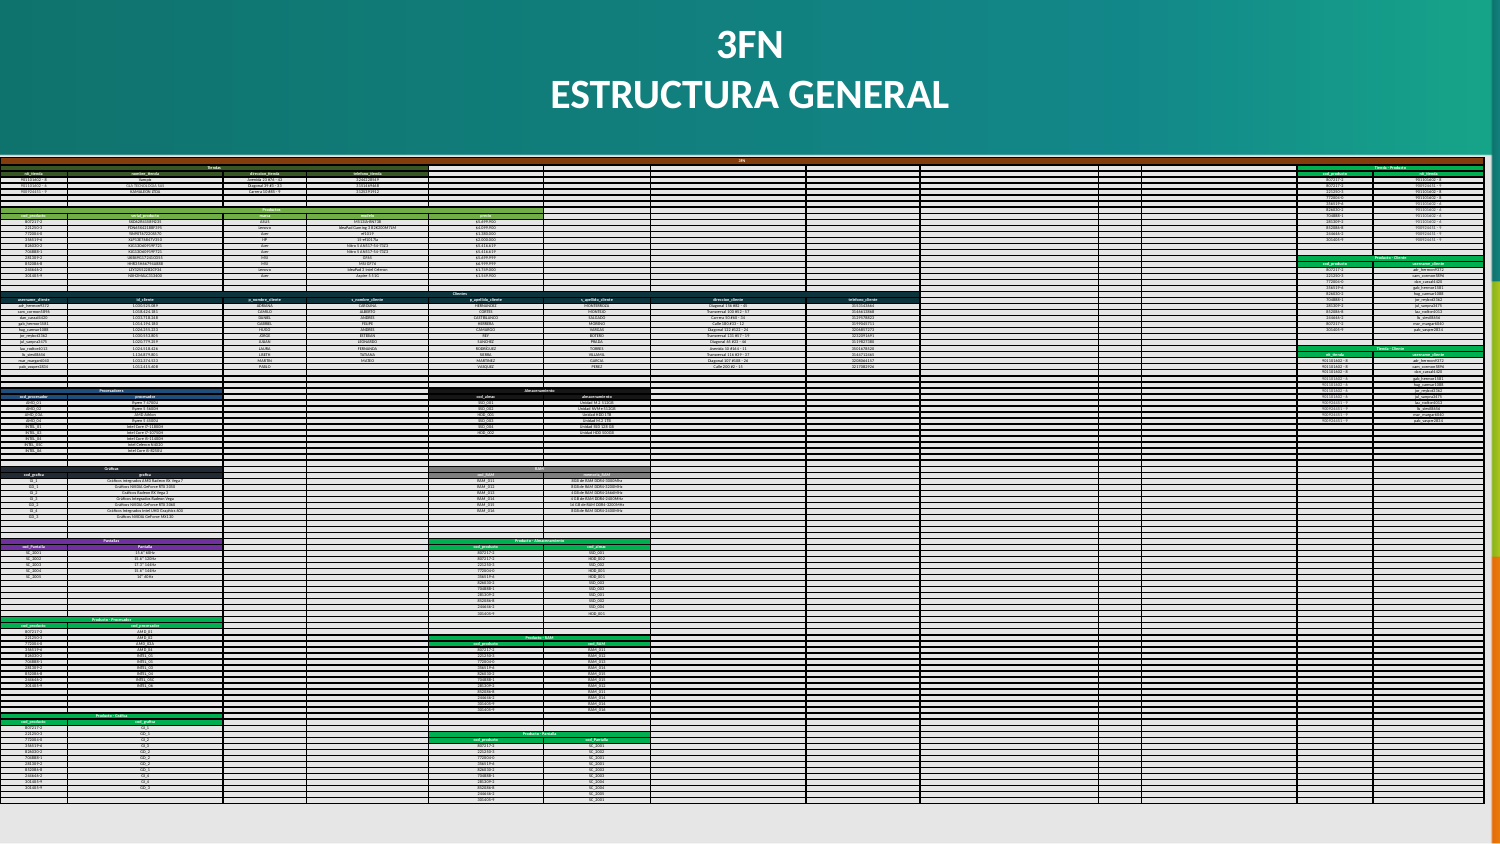

3FN
ESTRUCTURA GENERAL
| 3FN |  |  |  |  |  |  |  |  |  |  |  |  |
| --- | --- | --- | --- | --- | --- | --- | --- | --- | --- | --- | --- | --- |
| Tiendas |  |  |  |  |  |  |  |  |  |  | Tienda - Producto |  |
| nit\_tienda | nombre\_tienda | direccion\_tienda | telefono\_tienda |  |  |  |  |  |  |  | cod\_producto | nit\_tienda |
| 901101602 - 8 | Vampix | Avenida 23 #76 - 43 | 3244228549 |  |  |  |  |  |  |  | 807217-2 | 901101602 - 8 |
| 901101602 - 6 | GLA TECNOLOGIA SAS | Diagonal 39 #3 - 33 | 3151469468 |  |  |  |  |  |  |  | 807217-2 | 900924451 - 9 |
| 900924451 - 9 | KAMALEON LTDA | Carrera 10 #85 - 9 | 3125391912 |  |  |  |  |  |  |  | 221250-3 | 901101602 - 8 |
|  |  |  |  |  |  |  |  |  |  |  | 772004-0 | 901101602 - 8 |
|  |  |  |  |  |  |  |  |  |  |  | 356519-6 | 901101602 - 6 |
| Productos |  |  |  |  |  |  |  |  |  |  | 826030-2 | 901101602 - 6 |
| cod\_producto | serial\_producto | marca | modelo | precio |  |  |  |  |  |  | 704888-1 | 901101602 - 6 |
| 807217-2 | SXD62R41589I235 | ASUS | M513IA-BN738 | $5.699.900 |  |  |  |  |  |  | 281309-2 | 901101602 - 6 |
| 221250-3 | FDN65X42188F395 | Lenovo | IdeaPad Gaming 3 82K200M7LM | $4.099.900 |  |  |  |  |  |  | 852086-8 | 900924451 - 9 |
| 772004-0 | YJN90T67220S570 | Acer | ef1019 | $1.380.000 |  |  |  |  |  |  | 244646-2 | 900924451 - 9 |
| 356519-6 | XLP13E76847V350 | HP | 15-ef1017la | $2.000.000 |  |  |  |  |  |  | 301405-9 | 900924451 - 9 |
| 826030-2 | KJG13O60919F721 | Acer | Nitro 5 AN517-54-73Z3 | $5.416.619 |  |  |  |  |  |  |  |  |
| 704888-1 | KJG13O60919F721 | Acer | Nitro 5 AN517-54-73Z3 | $5.416.619 |  |  |  |  |  |  |  |  |
| 281309-2 | UKB49G17241O355 | MSI | GF65 | $5.699.999 |  |  |  |  |  |  | Producto - Cliente |  |
| 852086-8 | HHR35H66794A888 | MSI | MSI GF76 | $6.999.999 |  |  |  |  |  |  | cod\_producto | username\_cliente |
| 244646-2 | LZY32S52282C934 | Lenovo | IdeaPad 3 Intel Celeron | $1.749.000 |  |  |  |  |  |  | 807217-2 | adr\_hermon9372 |
| 301405-9 | NXH2MALC313400 | Acer | Aspire 5 51G | $1.549.900 |  |  |  |  |  |  | 221250-3 | cam\_cormon5896 |
|  |  |  |  |  |  |  |  |  |  |  | 772004-0 | dan\_cassal4420 |
|  |  |  |  |  |  |  |  |  |  |  | 356519-6 | gab\_hermor1581 |
| Clientes |  |  |  |  |  |  |  |  |  |  | 826030-2 | hug\_camvar1088 |
| username\_cliente | id\_cliente | p\_nombre\_cliente | s\_nombre\_cliente | p\_apellido\_cliente | s\_apellido\_cliente | direccion\_cliente | telefono\_cliente |  |  |  | 704888-1 | jor\_reybot3362 |
| adr\_hermon9372 | 1.030.525.089 | ADRIANA | CAROLINA | HERNANDEZ | MONTERROZA | Diagonal 156 #82 - 45 | 3153143664 |  |  |  | 281309-2 | jul\_sanpra3475 |
| cam\_cormon5896 | 1.018.424.181 | CAMILO | ALBERTO | CORTÉS | MONTEJO | Transversal 100 #52 - 57 | 3146613868 |  |  |  | 852086-8 | lau\_rodtor4013 |
| dan\_cassal4420 | 1.033.718.248 | DANIEL | ANDRÉS | CASTIBLANCO | SALGADO | Carrera 50 #60 - 34 | 3129578823 |  |  |  | 244646-2 | lis\_sievil8656 |
| gab\_hermor1581 | 1.014.194.180 | GABRIEL | FELIPE | HERRERA | MORENO | Calle 180 #33 - 12 | 3199045711 |  |  |  | 807217-2 | mar\_margar6040 |
| hug\_camvar1088 | 1.026.255.233 | HUGO | ANDRÉS | CAMARGO | VARGAS | Diagonal 122 #122 - 24 | 3206857273 |  |  |  | 301405-9 | pab\_vasper2834 |
| jor\_reybot3362 | 1.030.553.805 | JORGE | ESTEBAN | REY | BOTERO | Transversal 131 #57 - 19 | 3232091691 |  |  |  |  |  |
| jul\_sanpra3475 | 1.020.779.259 | JULIAN | LEONARDO | SANCHEZ | PRADA | Diagonal 65 #23 - 46 | 3119827380 |  |  |  |  |  |
| lau\_rodtor4013 | 1.024.518.426 | LAURA | FERNANDA | RODRÍGUEZ | TORRES | Avenida 10 #164 - 11 | 3501678520 |  |  |  | Tienda - Cliente |  |
| lis\_sievil8656 | 1.136.879.801 | LISETH | TATIANA | SIERRA | VILLAMIL | Transversal 116 #39 - 37 | 3144712465 |  |  |  | nit\_tienda | username\_cliente |
| mar\_margar6040 | 1.032.374.533 | MARTIN | MATEO | MARTINEZ | GARCIA | Diagonal 107 #108 - 26 | 3208064157 |  |  |  | 901101602 - 8 | adr\_hermon9372 |
| pab\_vasper2834 | 1.012.415.608 | PABLO |  | VASQUEZ | PEREZ | Calle 200 #2 - 15 | 3217082926 |  |  |  | 901101602 - 8 | cam\_cormon5896 |
|  |  |  |  |  |  |  |  |  |  |  | 901101602 - 8 | dan\_cassal4420 |
|  |  |  |  |  |  |  |  |  |  |  | 901101602 - 6 | gab\_hermor1581 |
|  |  |  |  |  |  |  |  |  |  |  | 901101602 - 6 | hug\_camvar1088 |
| Procesadores |  |  |  | Almacenamiento |  |  |  |  |  |  | 901101602 - 6 | jor\_reybot3362 |
| cod\_procesador | procesador |  |  | cod\_almac | almacenamiento |  |  |  |  |  | 901101602 - 6 | jul\_sanpra3475 |
| AMD\_01 | Ryzen 7 4700U |  |  | SSD\_001 | Unidad M.2 512GB |  |  |  |  |  | 900924451 - 9 | lau\_rodtor4013 |
| AMD\_02 | Ryzen 5 5600H |  |  | SSD\_002 | Unidad NVMe 512GB |  |  |  |  |  | 900924451 - 9 | lis\_sievil8656 |
| AMD\_03A | AMD Athlon |  |  | HDD\_001 | Unidad HDD 1TB |  |  |  |  |  | 900924451 - 9 | mar\_margar6040 |
| AMD\_04 | Ryzen 5 4500U |  |  | SSD\_003 | Unidad M.2 1TB |  |  |  |  |  | 900924451 - 9 | pab\_vasper2834 |
| INTEL\_01 | Intel Core i7-11800H |  |  | SSD\_004 | Unidad SSD 128 GB |  |  |  |  |  |  |  |
| INTEL\_03 | Intel Core i7-10750H |  |  | HDD\_002 | Unidad HDD 500GB |  |  |  |  |  |  |  |
| INTEL\_04 | Intel Core i5-11400H |  |  |  |  |  |  |  |  |  |  |  |
| INTEL\_05C | Intel Celeron N4020 |  |  |  |  |  |  |  |  |  |  |  |
| INTEL\_06 | Intel Core i5-8250U |  |  |  |  |  |  |  |  |  |  |  |
|  |  |  |  |  |  |  |  |  |  |  |  |  |
|  |  |  |  |  |  |  |  |  |  |  |  |  |
| Gráficas |  |  |  | RAM |  |  |  |  |  |  |  |  |
| cod\_grafica | grafica |  |  | cod\_RAM | memoria\_RAM |  |  |  |  |  |  |  |
| GI\_1 | Gráficos integrados AMD Radeon RX Vega 7 |  |  | RAM\_011 | 8GB de RAM DDR4-3000Mhz |  |  |  |  |  |  |  |
| GD\_1 | Gráficos NVIDIA GeForce RTX 3050 |  |  | RAM\_012 | 8GB de RAM DDR4-3200MHz |  |  |  |  |  |  |  |
| GI\_2 | Gráficos Radeon RX Vega 3 |  |  | RAM\_013 | 4GB de RAM DDR4-2666MHz |  |  |  |  |  |  |  |
| GI\_3 | Gráficos Integrados Radeon Vega |  |  | RAM\_014 | 4 GB de RAM DDR4-2400MHz |  |  |  |  |  |  |  |
| GD\_2 | Gráficos NVIDIA GeForce RTX 3060 |  |  | RAM\_015 | 16 GB de RAM DDR4-3200MHz |  |  |  |  |  |  |  |
| GI\_4 | Gráficos Integrados Intel UHD Graphics 600 |  |  | RAM\_016 | 8GB de RAM DDR4-2400MHz |  |  |  |  |  |  |  |
| GD\_3 | Gráficos NVIDIA GeForce MX130 |  |  |  |  |  |  |  |  |  |  |  |
|  |  |  |  |  |  |  |  |  |  |  |  |  |
|  |  |  |  |  |  |  |  |  |  |  |  |  |
|  |  |  |  |  |  |  |  |  |  |  |  |  |
| Pantallas |  |  |  | Producto - Almacenamiento |  |  |  |  |  |  |  |  |
| cod\_Pantalla | Pantalla |  |  | cod\_producto | cod\_almac |  |  |  |  |  |  |  |
| SC\_2001 | 15.6" 60Hz |  |  | 807217-2 | SSD\_001 |  |  |  |  |  |  |  |
| SC\_2002 | 15.6" 120Hz |  |  | 807217-2 | HDD\_002 |  |  |  |  |  |  |  |
| SC\_2003 | 17.3" 144Hz |  |  | 221250-3 | SSD\_002 |  |  |  |  |  |  |  |
| SC\_2004 | 15.6" 144Hz |  |  | 772004-0 | HDD\_001 |  |  |  |  |  |  |  |
| SC\_2005 | 14" 60Hz |  |  | 356519-6 | HDD\_001 |  |  |  |  |  |  |  |
|  |  |  |  | 826030-2 | SSD\_003 |  |  |  |  |  |  |  |
|  |  |  |  | 704888-1 | SSD\_003 |  |  |  |  |  |  |  |
|  |  |  |  | 281309-2 | SSD\_001 |  |  |  |  |  |  |  |
|  |  |  |  | 852086-8 | SSD\_002 |  |  |  |  |  |  |  |
|  |  |  |  | 244646-2 | SSD\_004 |  |  |  |  |  |  |  |
|  |  |  |  | 301405-9 | HDD\_001 |  |  |  |  |  |  |  |
| Producto - Procesador |  |  |  |  |  |  |  |  |  |  |  |  |
| cod\_producto | cod\_procesador |  |  |  |  |  |  |  |  |  |  |  |
| 807217-2 | AMD\_01 |  |  |  |  |  |  |  |  |  |  |  |
| 221250-3 | AMD\_02 |  |  | Producto - RAM |  |  |  |  |  |  |  |  |
| 772004-0 | AMD\_03A |  |  | cod\_producto | cod\_RAM |  |  |  |  |  |  |  |
| 356519-6 | AMD\_04 |  |  | 807217-2 | RAM\_011 |  |  |  |  |  |  |  |
| 826030-2 | INTEL\_01 |  |  | 221250-3 | RAM\_012 |  |  |  |  |  |  |  |
| 704888-1 | INTEL\_01 |  |  | 772004-0 | RAM\_013 |  |  |  |  |  |  |  |
| 281309-2 | INTEL\_03 |  |  | 356519-6 | RAM\_014 |  |  |  |  |  |  |  |
| 852086-8 | INTEL\_04 |  |  | 826030-2 | RAM\_015 |  |  |  |  |  |  |  |
| 244646-2 | INTEL\_05C |  |  | 704888-1 | RAM\_015 |  |  |  |  |  |  |  |
| 301405-9 | INTEL\_06 |  |  | 281309-2 | RAM\_012 |  |  |  |  |  |  |  |
|  |  |  |  | 852086-8 | RAM\_011 |  |  |  |  |  |  |  |
|  |  |  |  | 244646-2 | RAM\_014 |  |  |  |  |  |  |  |
|  |  |  |  | 301405-9 | RAM\_014 |  |  |  |  |  |  |  |
|  |  |  |  | 301405-9 | RAM\_016 |  |  |  |  |  |  |  |
| Producto - Gráfica |  |  |  |  |  |  |  |  |  |  |  |  |
| cod\_producto | cod\_grafica |  |  |  |  |  |  |  |  |  |  |  |
| 807217-2 | GI\_1 |  |  |  |  |  |  |  |  |  |  |  |
| 221250-3 | GD\_1 |  |  | Producto - Pantalla |  |  |  |  |  |  |  |  |
| 772004-0 | GI\_2 |  |  | cod\_producto | cod\_Pantalla |  |  |  |  |  |  |  |
| 356519-6 | GI\_3 |  |  | 807217-2 | SC\_2001 |  |  |  |  |  |  |  |
| 826030-2 | GD\_2 |  |  | 221250-3 | SC\_2002 |  |  |  |  |  |  |  |
| 704888-1 | GD\_2 |  |  | 772004-0 | SC\_2001 |  |  |  |  |  |  |  |
| 281309-2 | GD\_2 |  |  | 356519-6 | SC\_2001 |  |  |  |  |  |  |  |
| 852086-8 | GD\_1 |  |  | 826030-2 | SC\_2003 |  |  |  |  |  |  |  |
| 244646-2 | GI\_4 |  |  | 704888-1 | SC\_2003 |  |  |  |  |  |  |  |
| 301405-9 | GI\_4 |  |  | 281309-2 | SC\_2004 |  |  |  |  |  |  |  |
| 301405-9 | GD\_3 |  |  | 852086-8 | SC\_2004 |  |  |  |  |  |  |  |
|  |  |  |  | 244646-2 | SC\_2005 |  |  |  |  |  |  |  |
|  |  |  |  | 301405-9 | SC\_2001 |  |  |  |  |  |  |  |